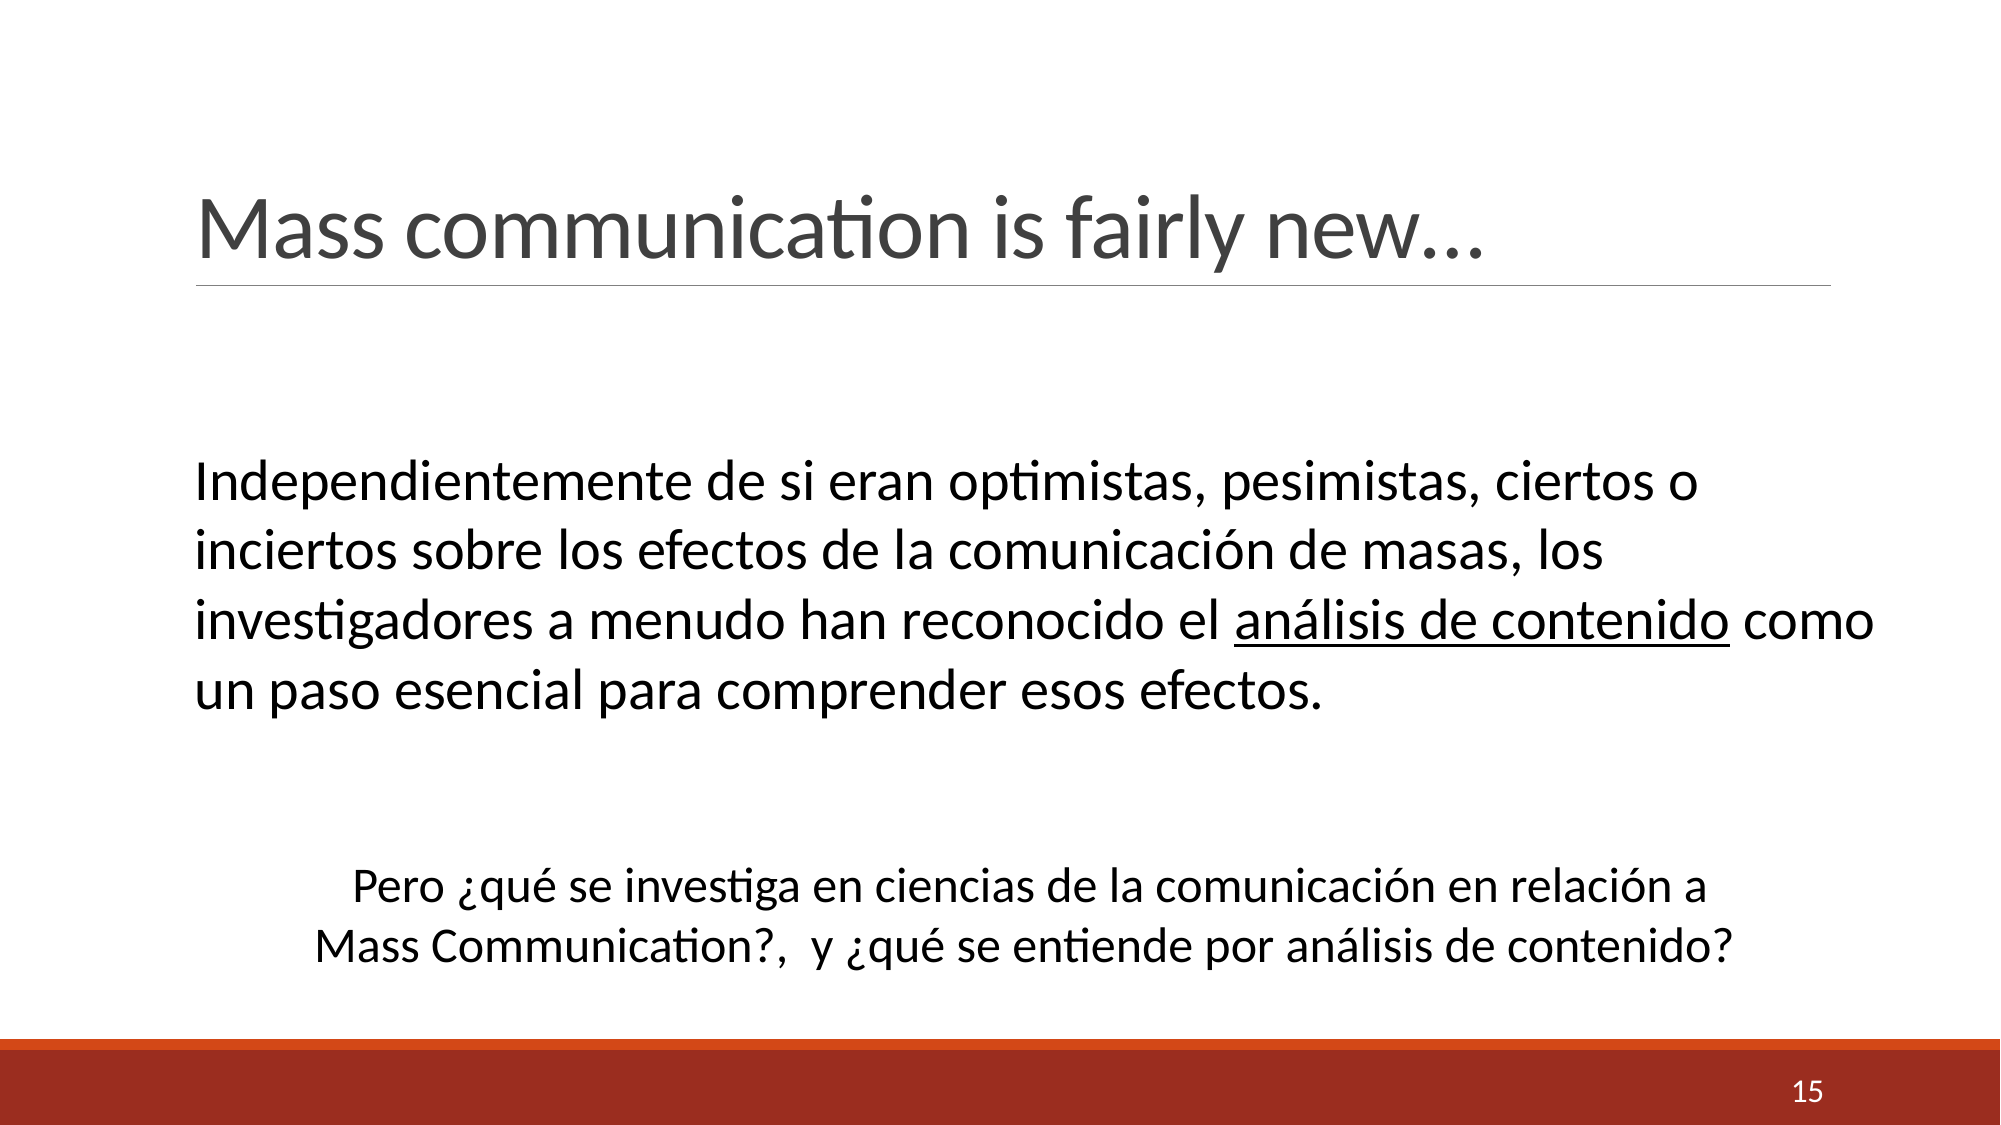

# Mass communication is fairly new…
Independientemente de si eran optimistas, pesimistas, ciertos o inciertos sobre los efectos de la comunicación de masas, los investigadores a menudo han reconocido el análisis de contenido como un paso esencial para comprender esos efectos.
Pero ¿qué se investiga en ciencias de la comunicación en relación a Mass Communication?,  y ¿qué se entiende por análisis de contenido?
15